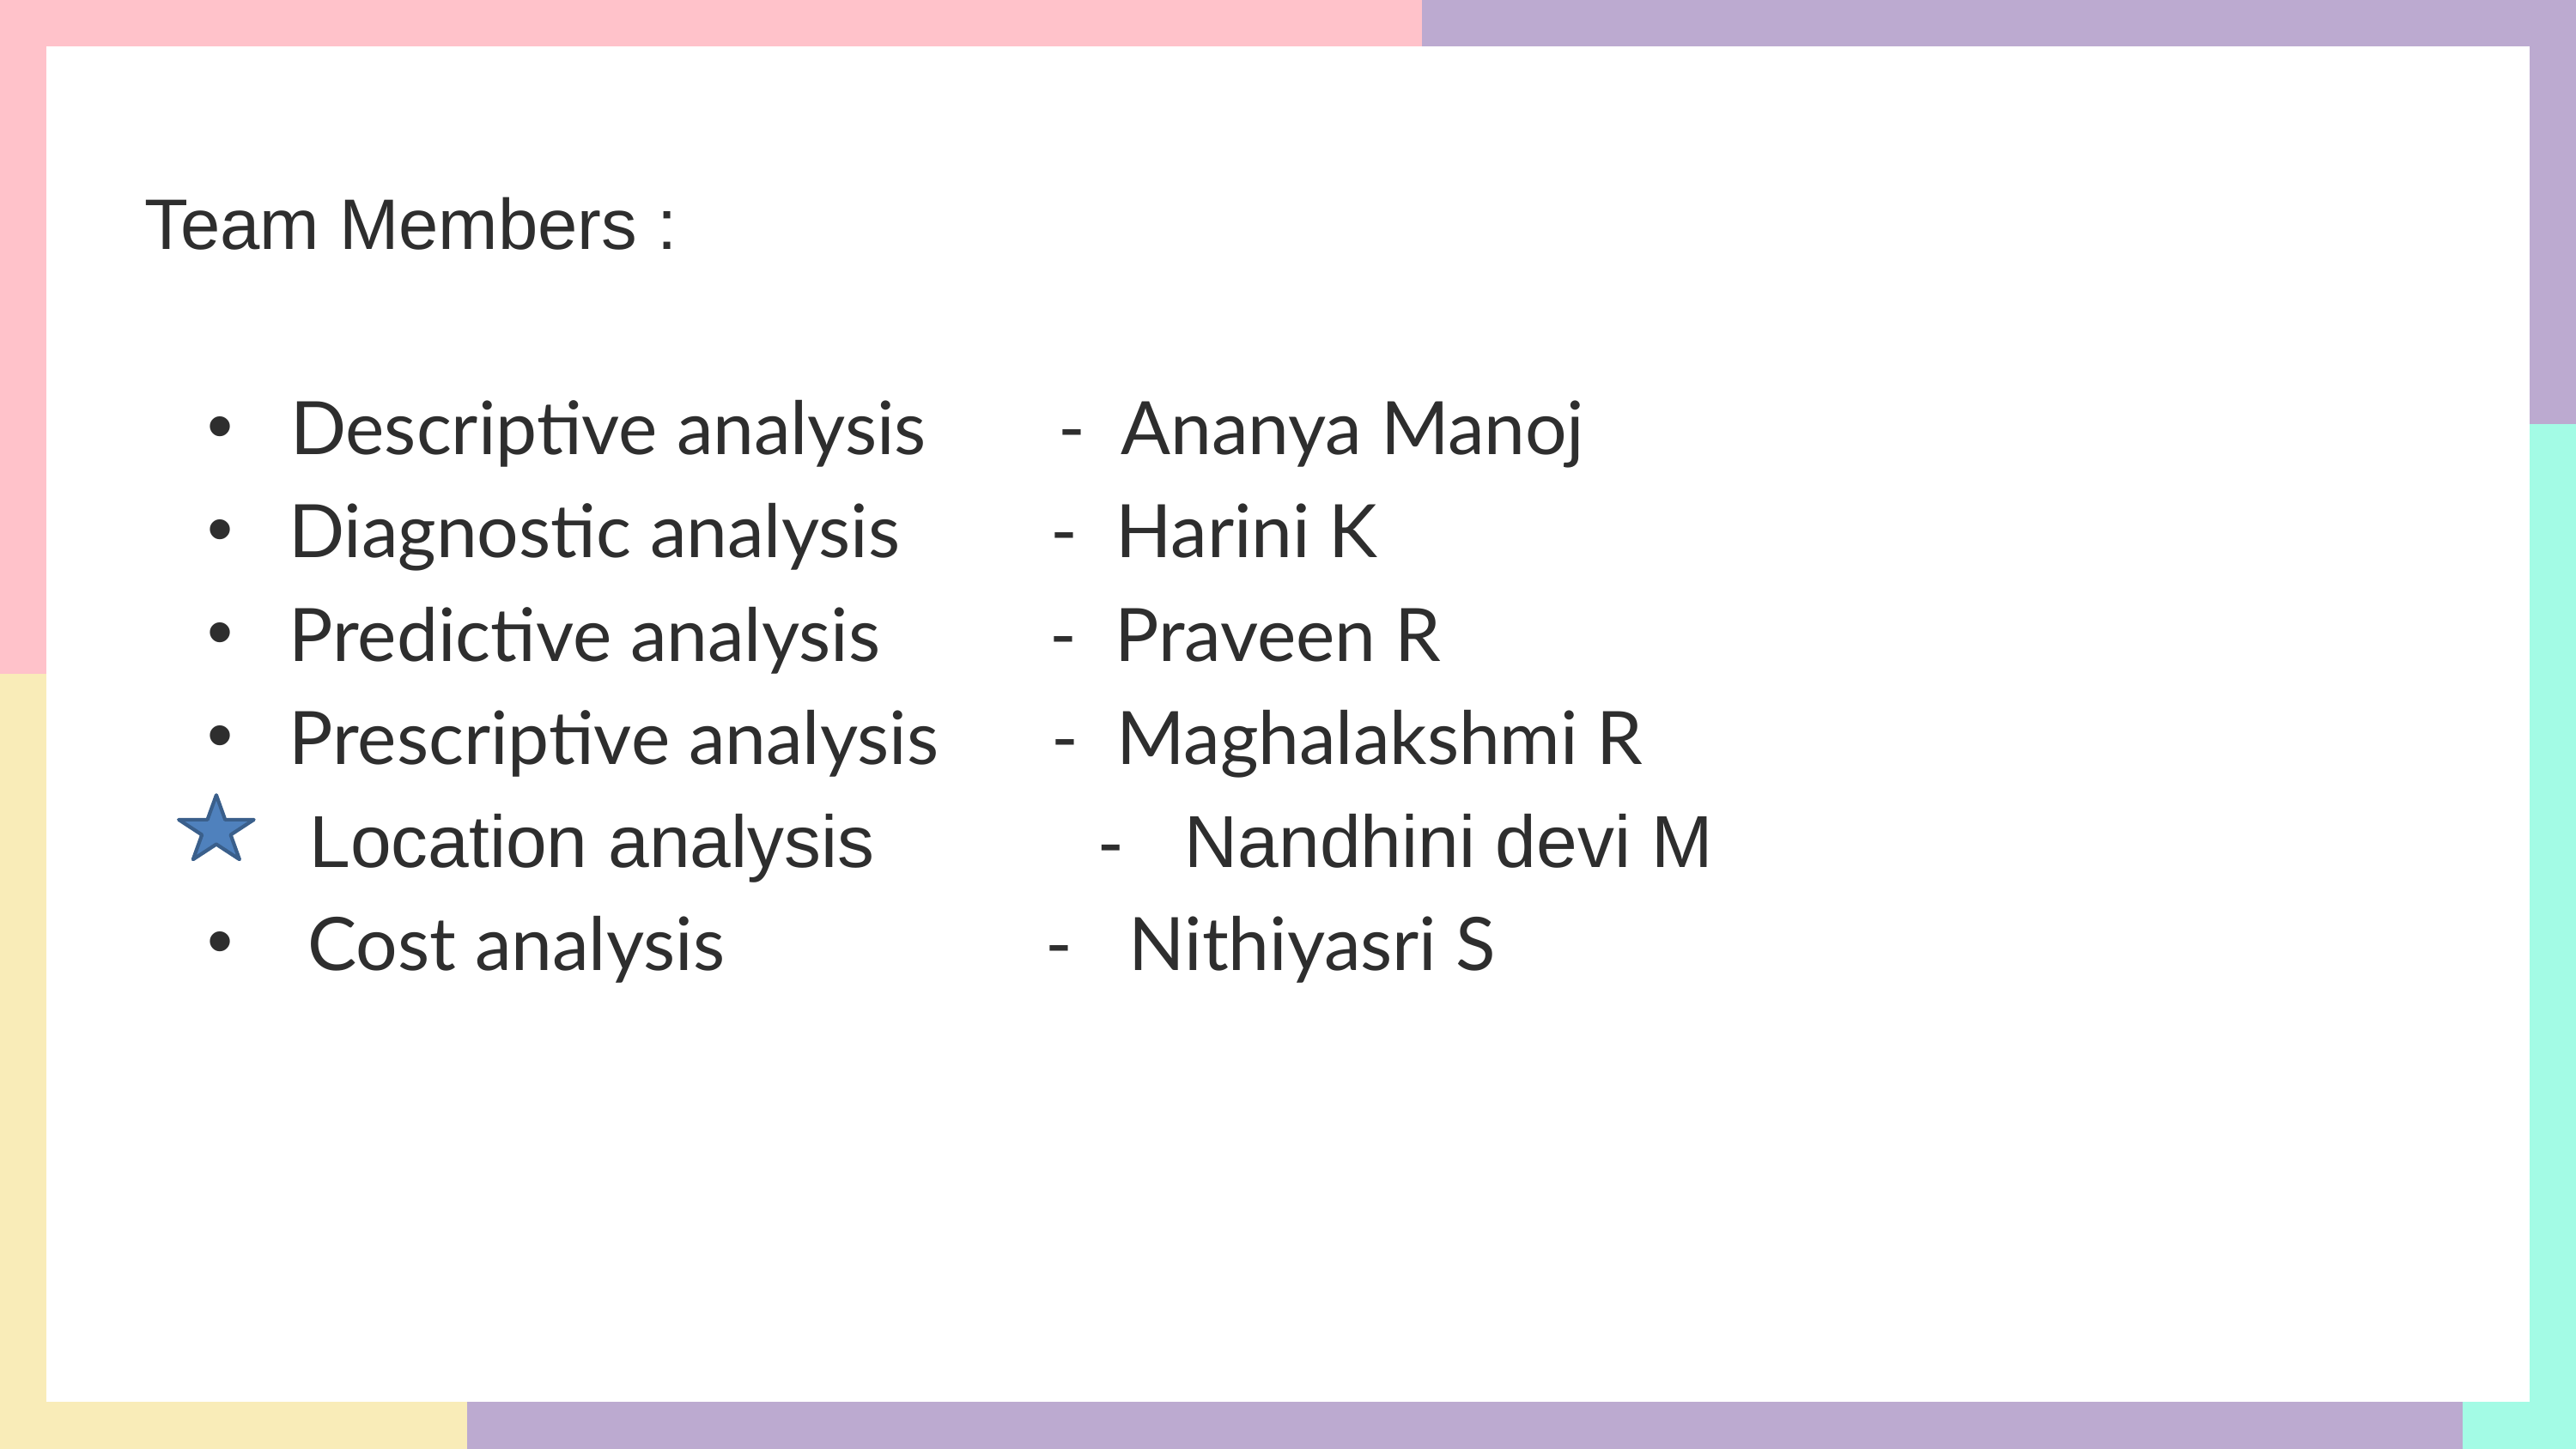

Team Members :

 Descriptive analysis       -  Ananya Manoj
 Diagnostic analysis        -  Harini K
 Predictive analysis         -  Praveen R
 Prescriptive analysis      -  Maghalakshmi R
     Location analysis           -   Nandhini devi M
  Cost analysis                 -   Nithiyasri S